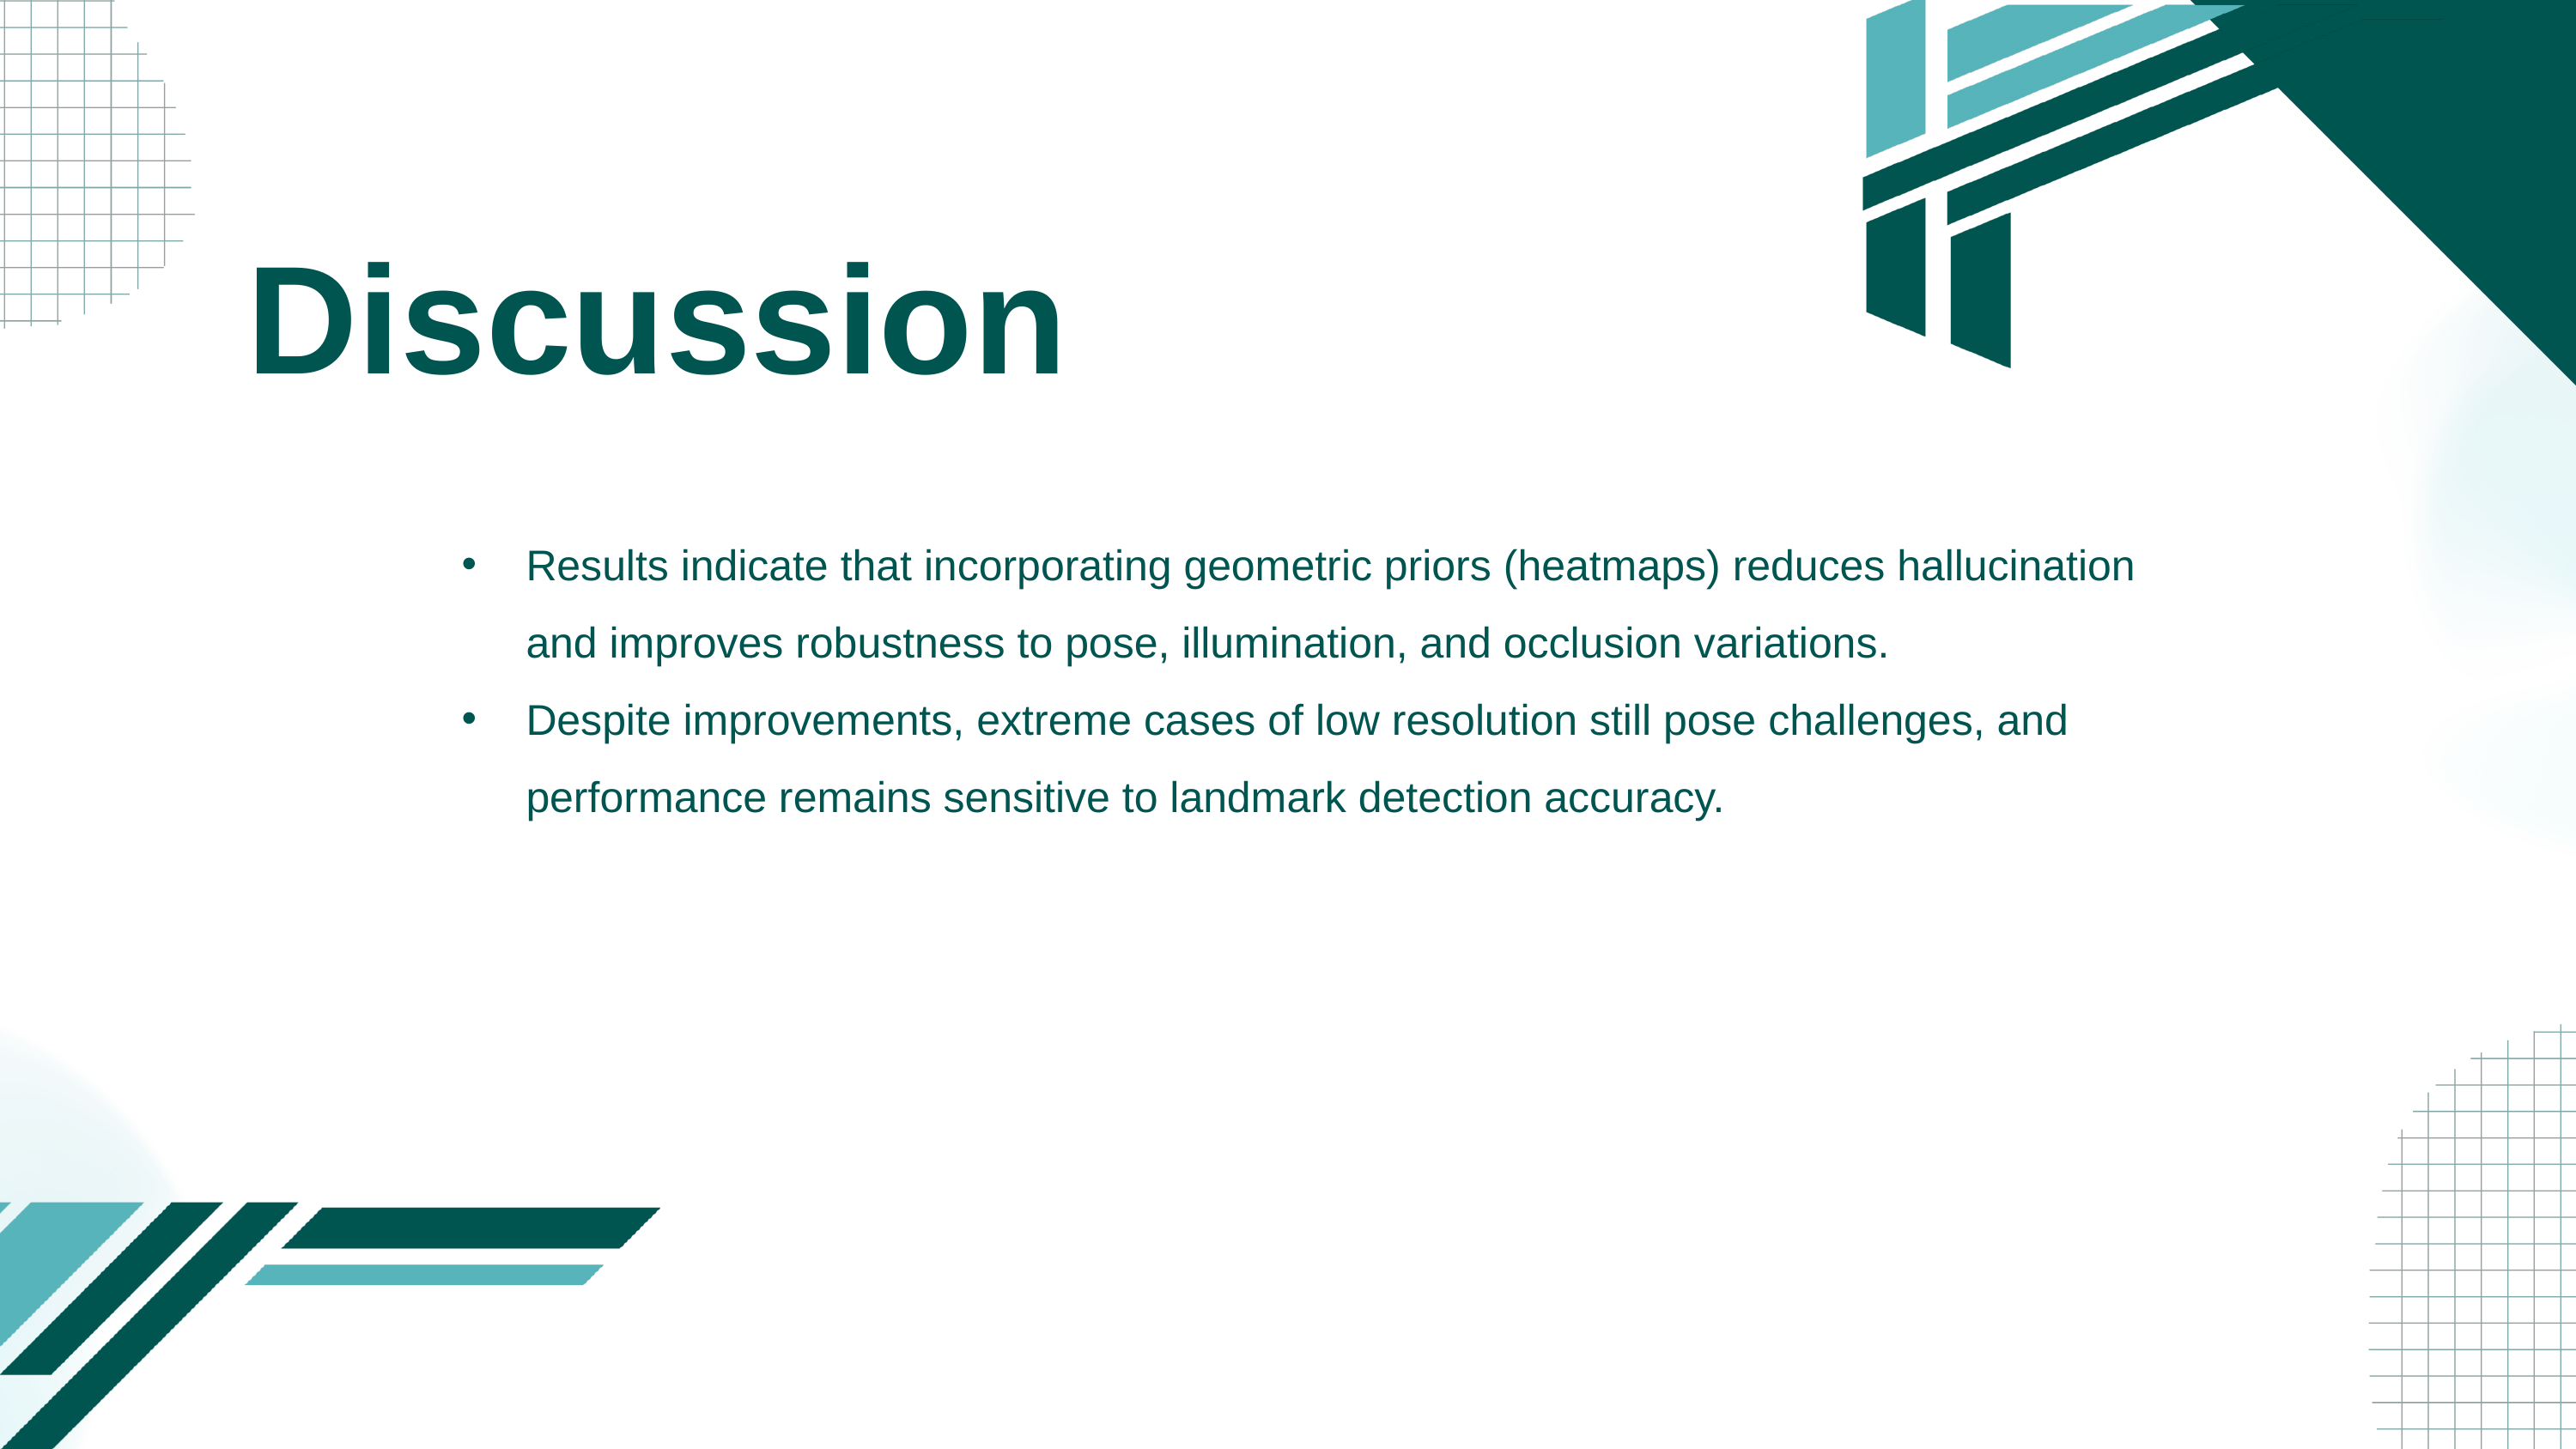

Discussion
Results indicate that incorporating geometric priors (heatmaps) reduces hallucination and improves robustness to pose, illumination, and occlusion variations.
Despite improvements, extreme cases of low resolution still pose challenges, and performance remains sensitive to landmark detection accuracy.